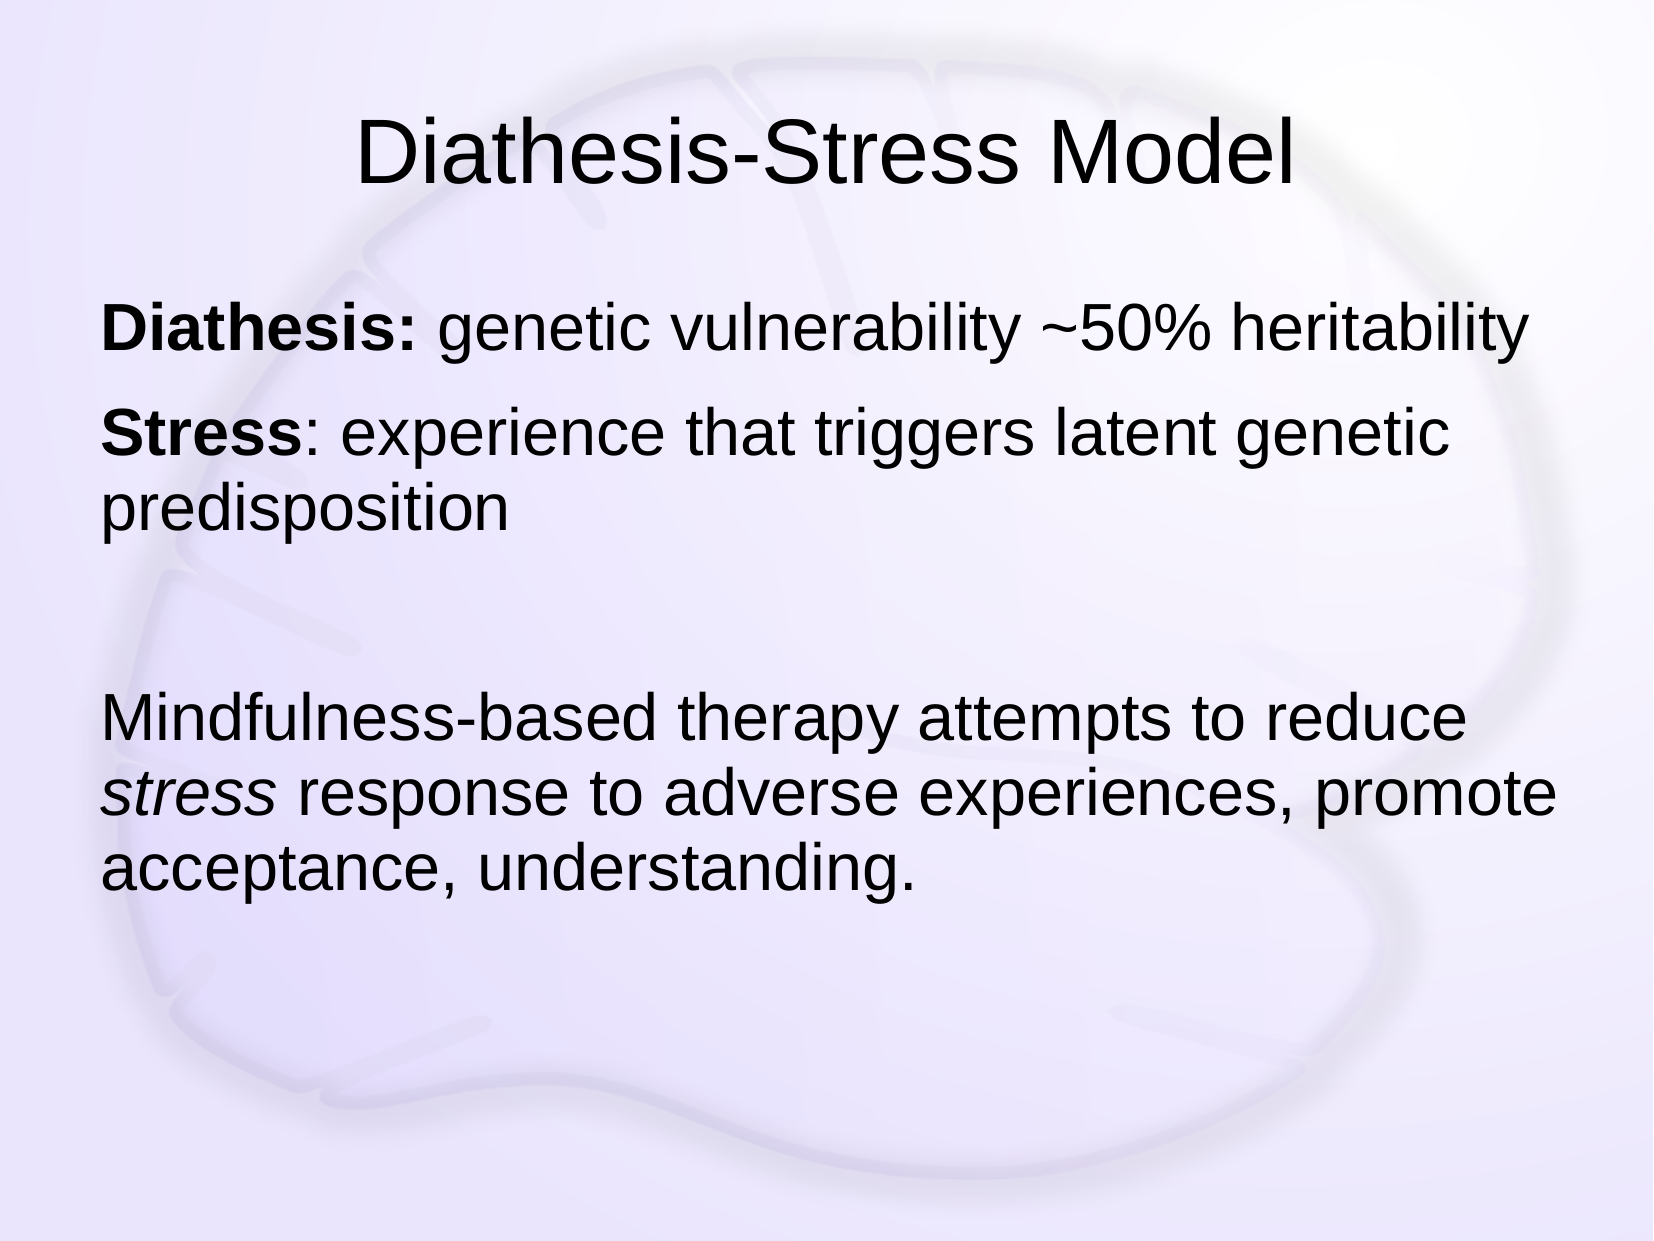

# Diathesis-Stress Model
Diathesis: genetic vulnerability ~50% heritability
Stress: experience that triggers latent genetic predisposition

Mindfulness-based therapy attempts to reduce stress response to adverse experiences, promote acceptance, understanding.